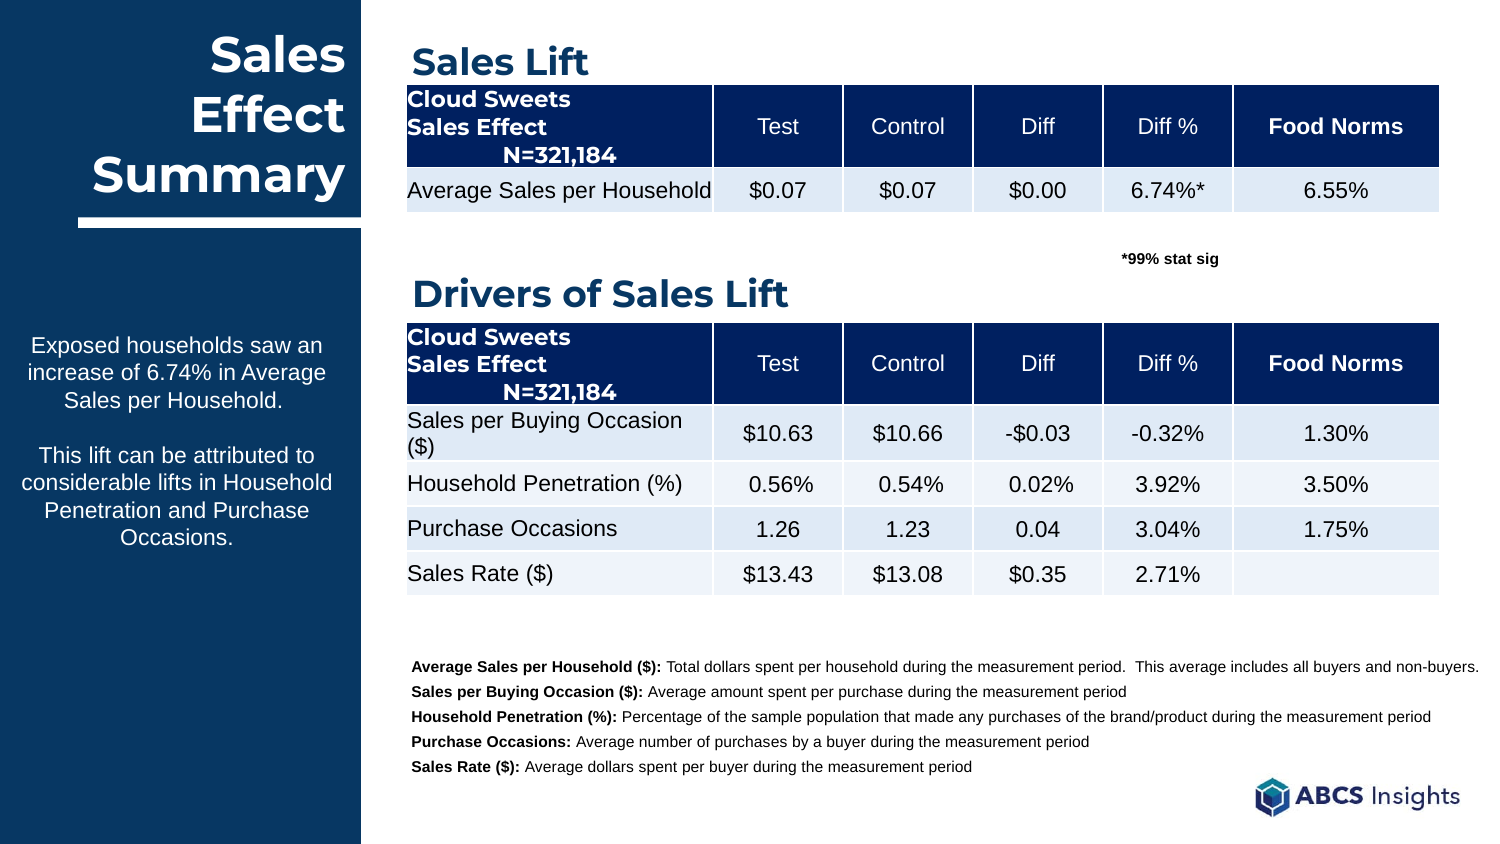

Sales Lift
Sales Effect Summary
| Cloud Sweets Sales Effect N=321,184 | Test | Control | Diff | Diff % | Food Norms |
| --- | --- | --- | --- | --- | --- |
| Average Sales per Household | $0.07 | $0.07 | $0.00 | 6.74%\* | 6.55% |

*99% stat sig
Drivers of Sales Lift
| Cloud Sweets Sales Effect N=321,184 | Test | Control | Diff | Diff % | Food Norms |
| --- | --- | --- | --- | --- | --- |
| Sales per Buying Occasion ($) | $10.63 | $10.66 | -$0.03 | -0.32% | 1.30% |
| Household Penetration (%) | 0.56% | 0.54% | 0.02% | 3.92% | 3.50% |
| Purchase Occasions | 1.26 | 1.23 | 0.04 | 3.04% | 1.75% |
| Sales Rate ($) | $13.43 | $13.08 | $0.35 | 2.71% |  |
Exposed households saw an increase of 6.74% in Average Sales per Household.

This lift can be attributed to considerable lifts in Household Penetration and Purchase Occasions.

Average Sales per Household ($): Total dollars spent per household during the measurement period.  This average includes all buyers and non-buyers.
Sales per Buying Occasion ($): Average amount spent per purchase during the measurement period
Household Penetration (%): Percentage of the sample population that made any purchases of the brand/product during the measurement period
Purchase Occasions: Average number of purchases by a buyer during the measurement period
Sales Rate ($): Average dollars spent per buyer during the measurement period